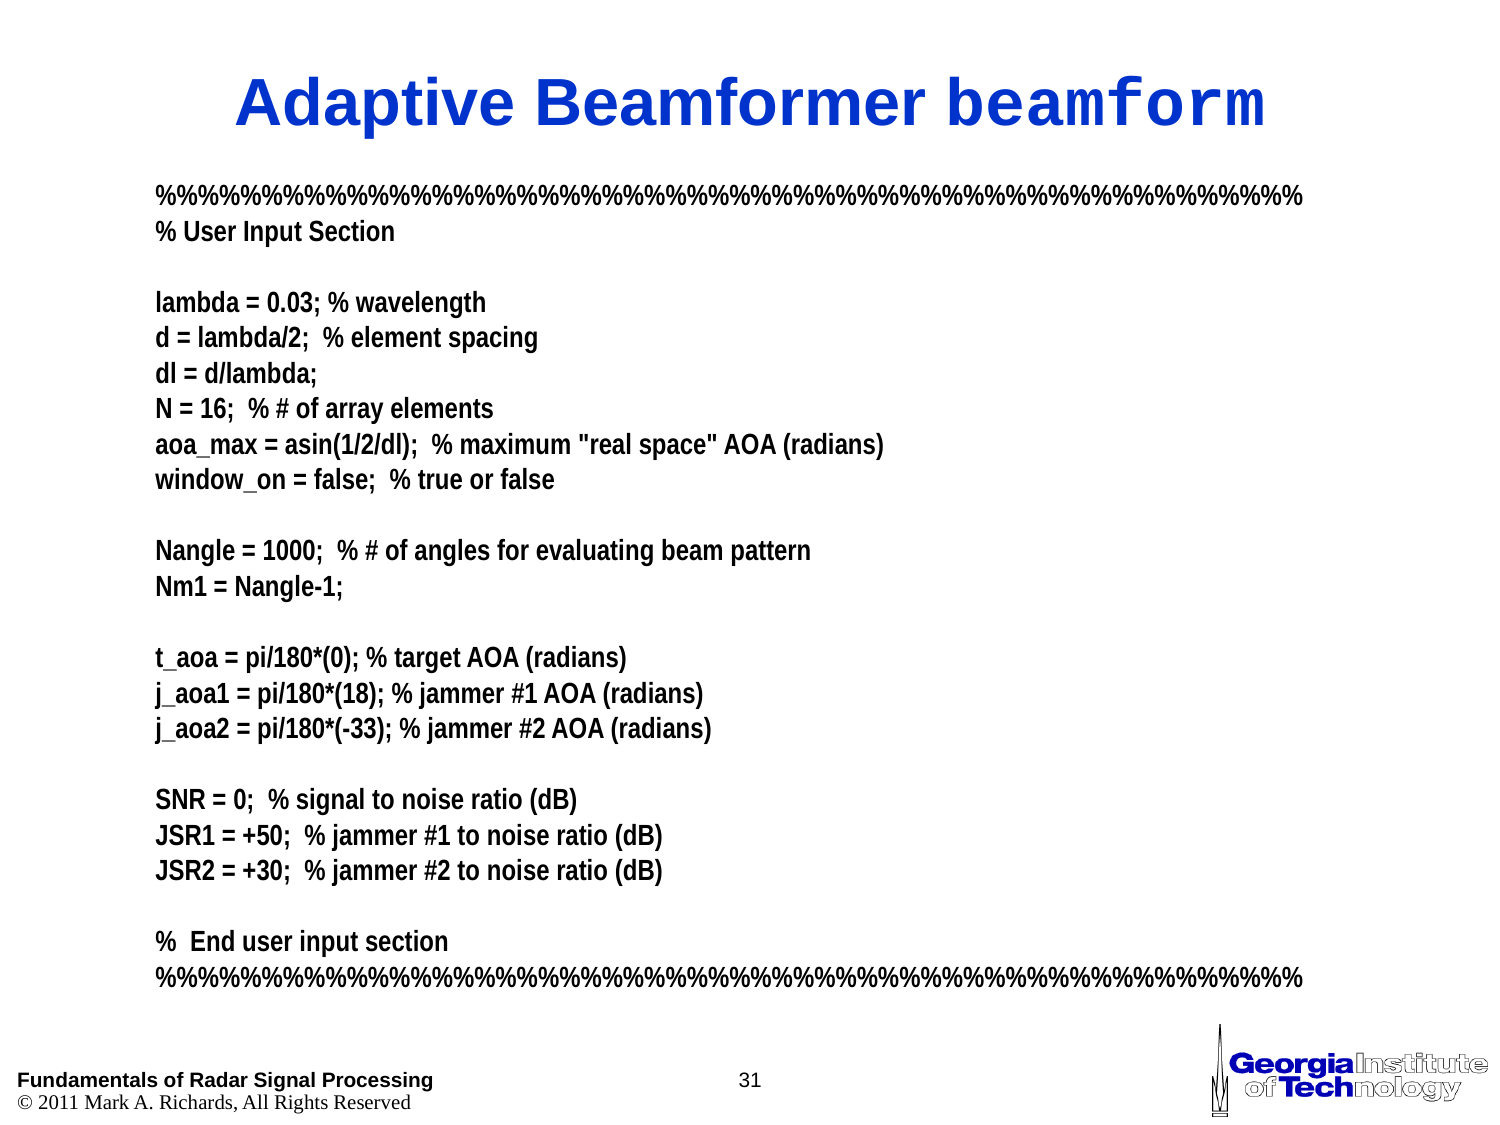

# Adaptive Beamformer beamform
%%%%%%%%%%%%%%%%%%%%%%%%%%%%%%%%%%%%%%%%%%%%%%%%%%%%%%
% User Input Section

lambda = 0.03; % wavelength
d = lambda/2;  % element spacing
dl = d/lambda;
N = 16;  % # of array elements
aoa_max = asin(1/2/dl);  % maximum "real space" AOA (radians)
window_on = false;  % true or false

Nangle = 1000;  % # of angles for evaluating beam pattern
Nm1 = Nangle-1;

t_aoa = pi/180*(0); % target AOA (radians)
j_aoa1 = pi/180*(18); % jammer #1 AOA (radians)
j_aoa2 = pi/180*(-33); % jammer #2 AOA (radians)

SNR = 0;  % signal to noise ratio (dB)
JSR1 = +50;  % jammer #1 to noise ratio (dB)
JSR2 = +30;  % jammer #2 to noise ratio (dB)

%  End user input section
%%%%%%%%%%%%%%%%%%%%%%%%%%%%%%%%%%%%%%%%%%%%%%%%%%%%%%
31